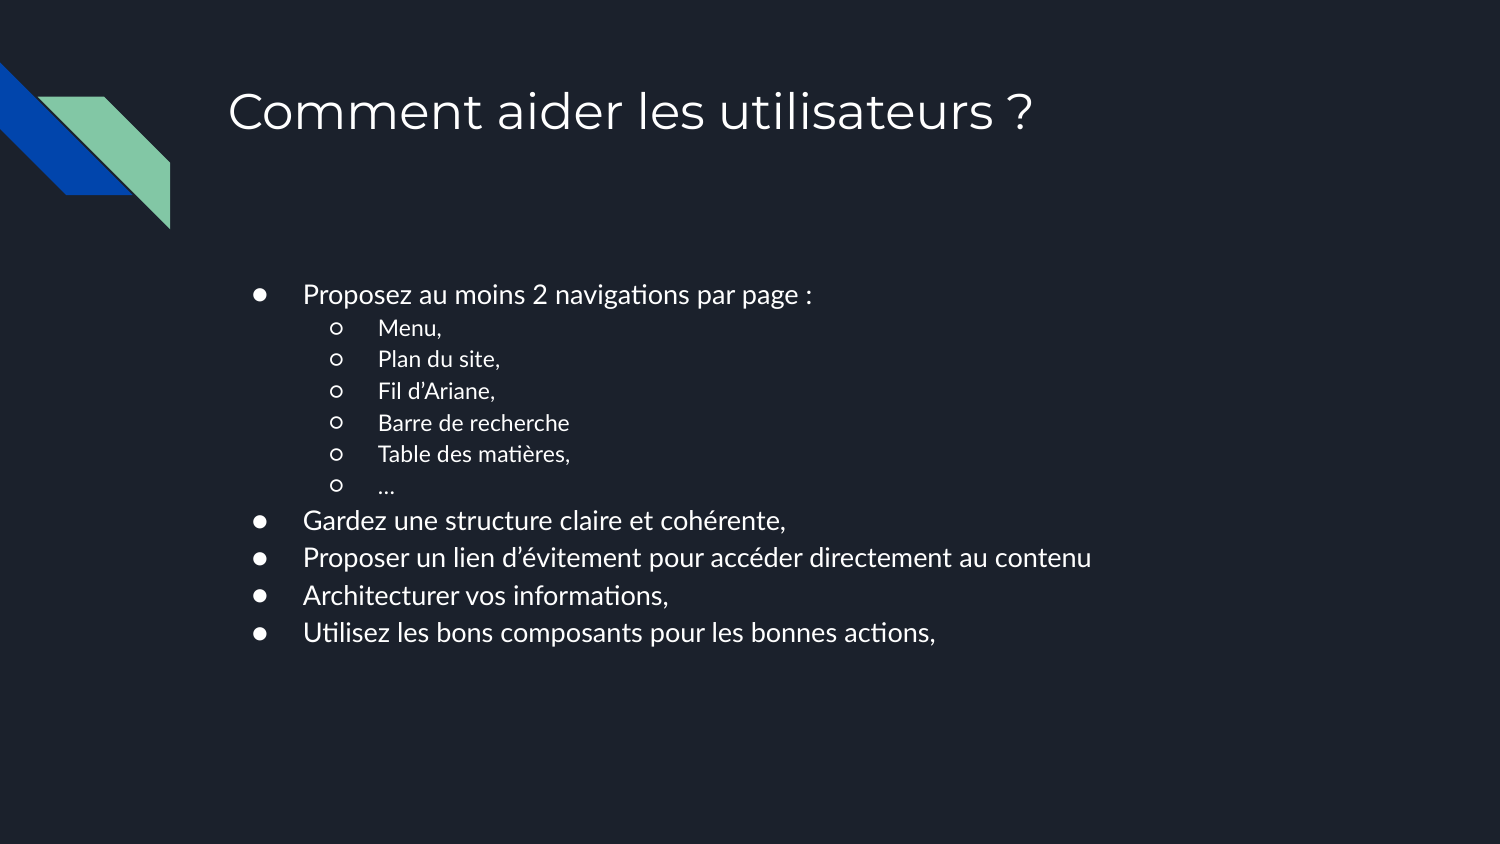

# Comment aider les utilisateurs ?
Proposez au moins 2 navigations par page :
Menu,
Plan du site,
Fil d’Ariane,
Barre de recherche
Table des matières,
…
Gardez une structure claire et cohérente,
Proposer un lien d’évitement pour accéder directement au contenu
Architecturer vos informations,
Utilisez les bons composants pour les bonnes actions,